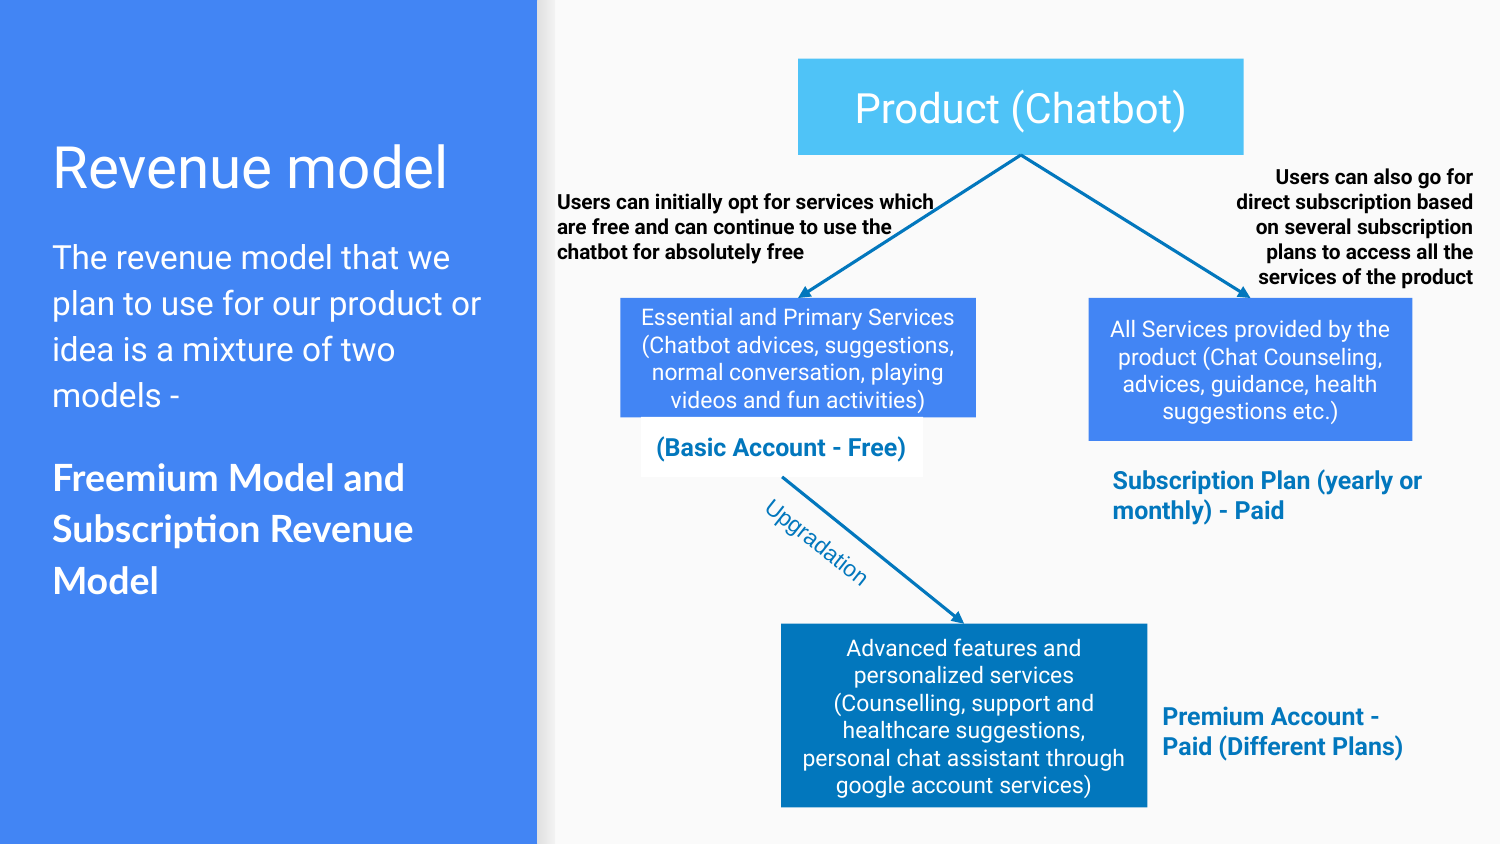

# Revenue model
Product (Chatbot)
Users can also go for direct subscription based on several subscription plans to access all the services of the product
Users can initially opt for services which are free and can continue to use the chatbot for absolutely free
The revenue model that we plan to use for our product or idea is a mixture of two models -
Freemium Model and Subscription Revenue Model
Essential and Primary Services (Chatbot advices, suggestions, normal conversation, playing videos and fun activities)
All Services provided by the product (Chat Counseling, advices, guidance, health suggestions etc.)
(Basic Account - Free)
Subscription Plan (yearly or monthly) - Paid
Upgradation
Advanced features and personalized services (Counselling, support and healthcare suggestions, personal chat assistant through google account services)
Premium Account - Paid (Different Plans)